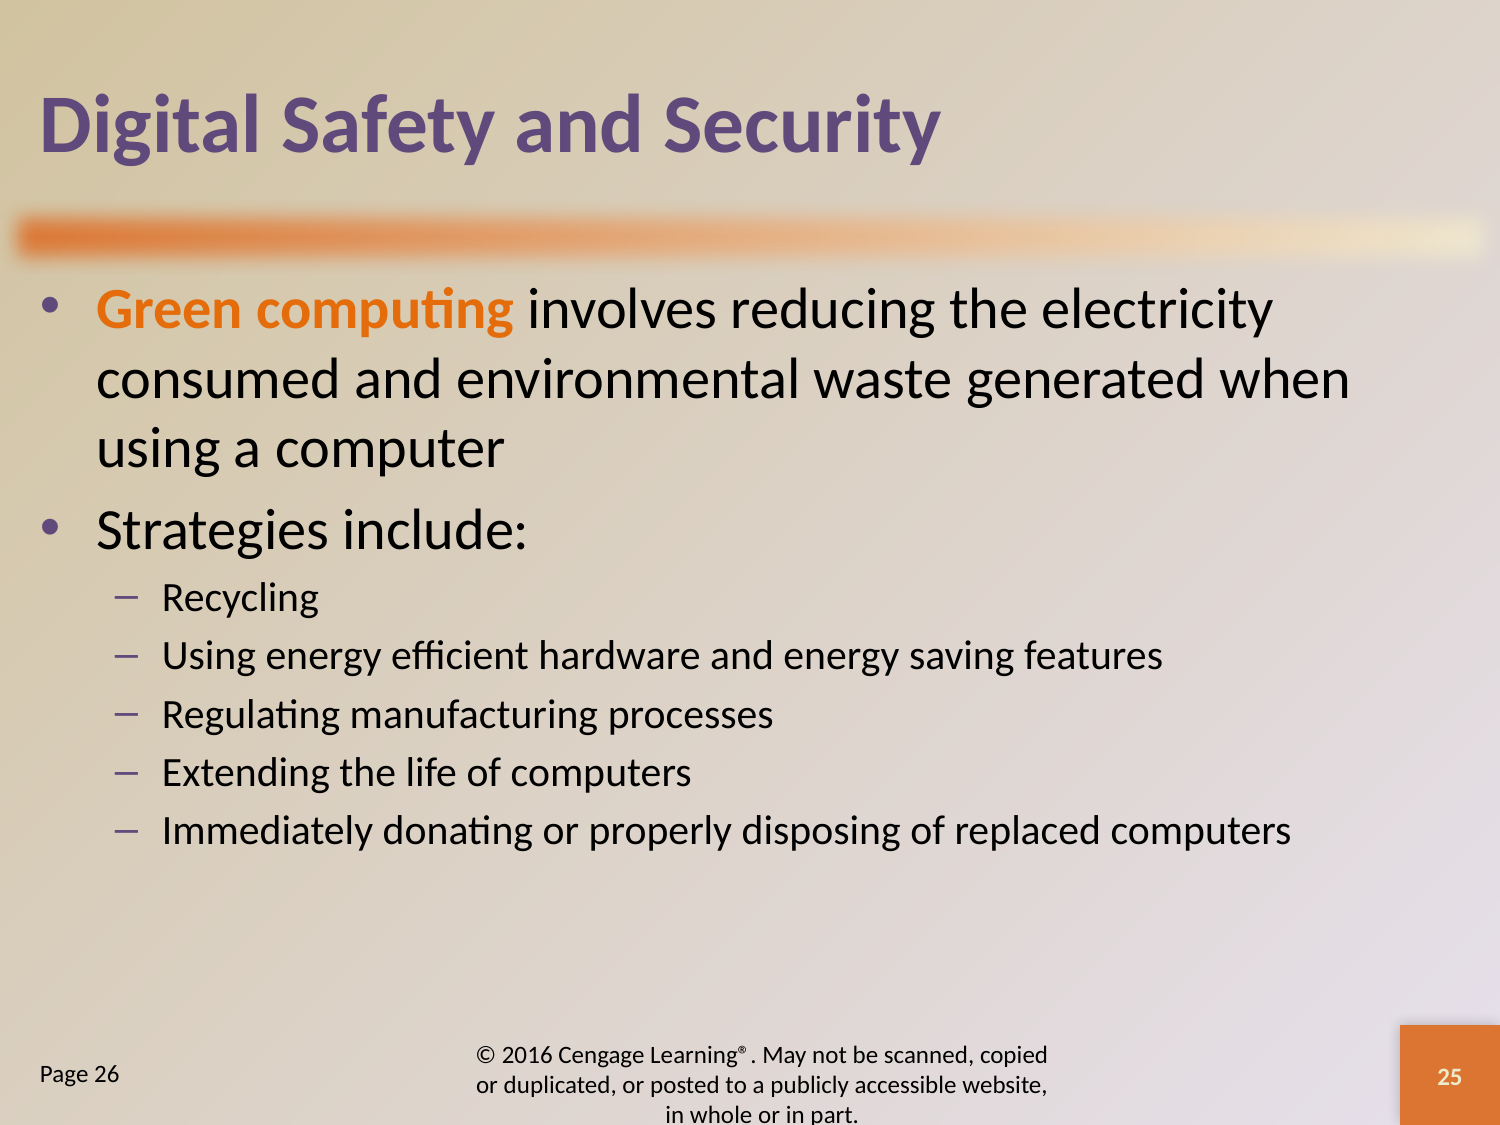

# Digital Safety and Security
Green computing involves reducing the electricity consumed and environmental waste generated when using a computer
Strategies include:
Recycling
Using energy efficient hardware and energy saving features
Regulating manufacturing processes
Extending the life of computers
Immediately donating or properly disposing of replaced computers
© 2016 Cengage Learning®. May not be scanned, copied or duplicated, or posted to a publicly accessible website, in whole or in part.
Page 26